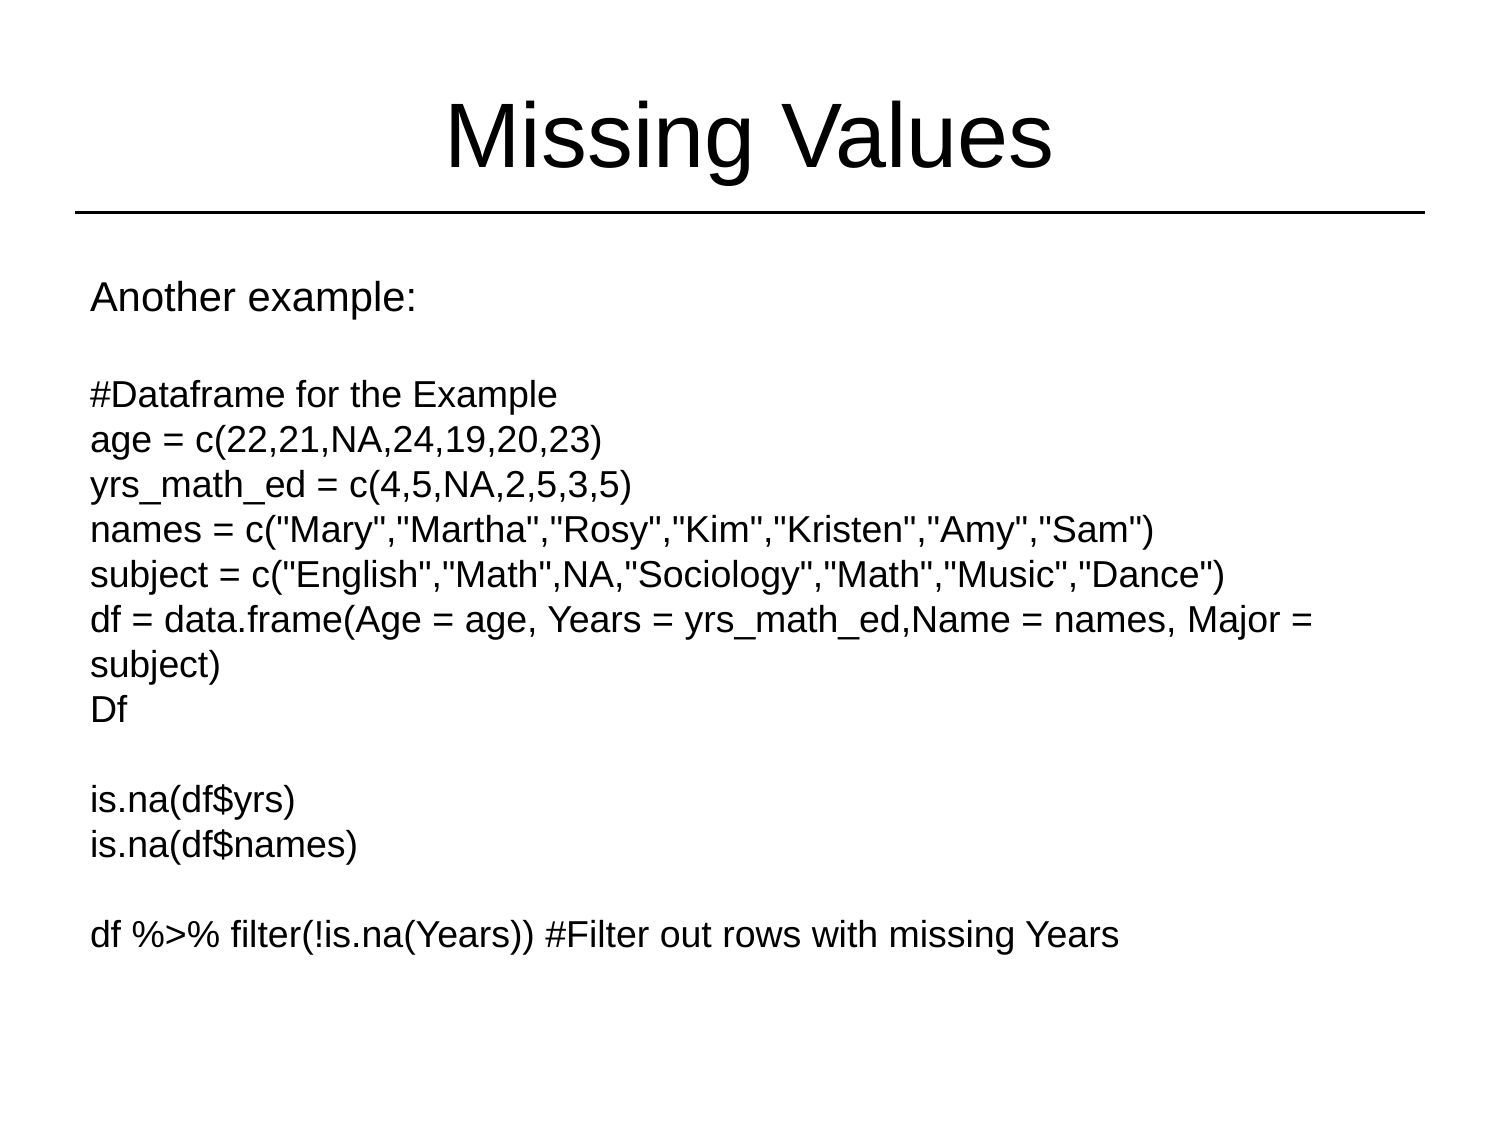

# Missing Values
Another example:

#Dataframe for the Example
age = c(22,21,NA,24,19,20,23)
yrs_math_ed = c(4,5,NA,2,5,3,5)
names = c("Mary","Martha","Rosy","Kim","Kristen","Amy","Sam")
subject = c("English","Math",NA,"Sociology","Math","Music","Dance")
df = data.frame(Age = age, Years = yrs_math_ed,Name = names, Major = subject)
Df

is.na(df$yrs)
is.na(df$names)

df %>% filter(!is.na(Years)) #Filter out rows with missing Years